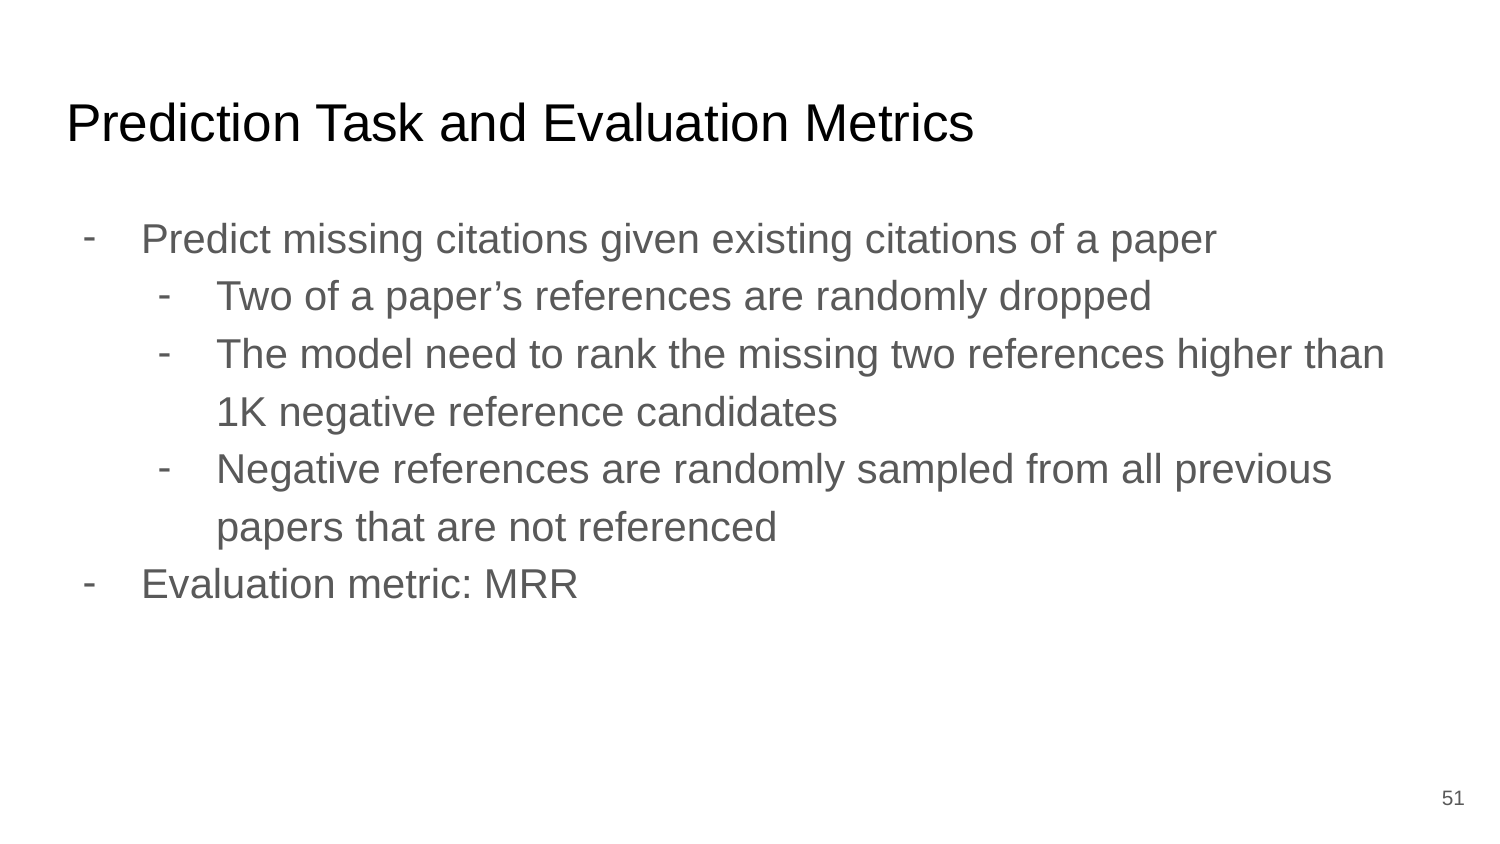

# Prediction Task and Evaluation Metrics
Predict missing citations given existing citations of a paper
Two of a paper’s references are randomly dropped
The model need to rank the missing two references higher than 1K negative reference candidates
Negative references are randomly sampled from all previous papers that are not referenced
Evaluation metric: MRR

51